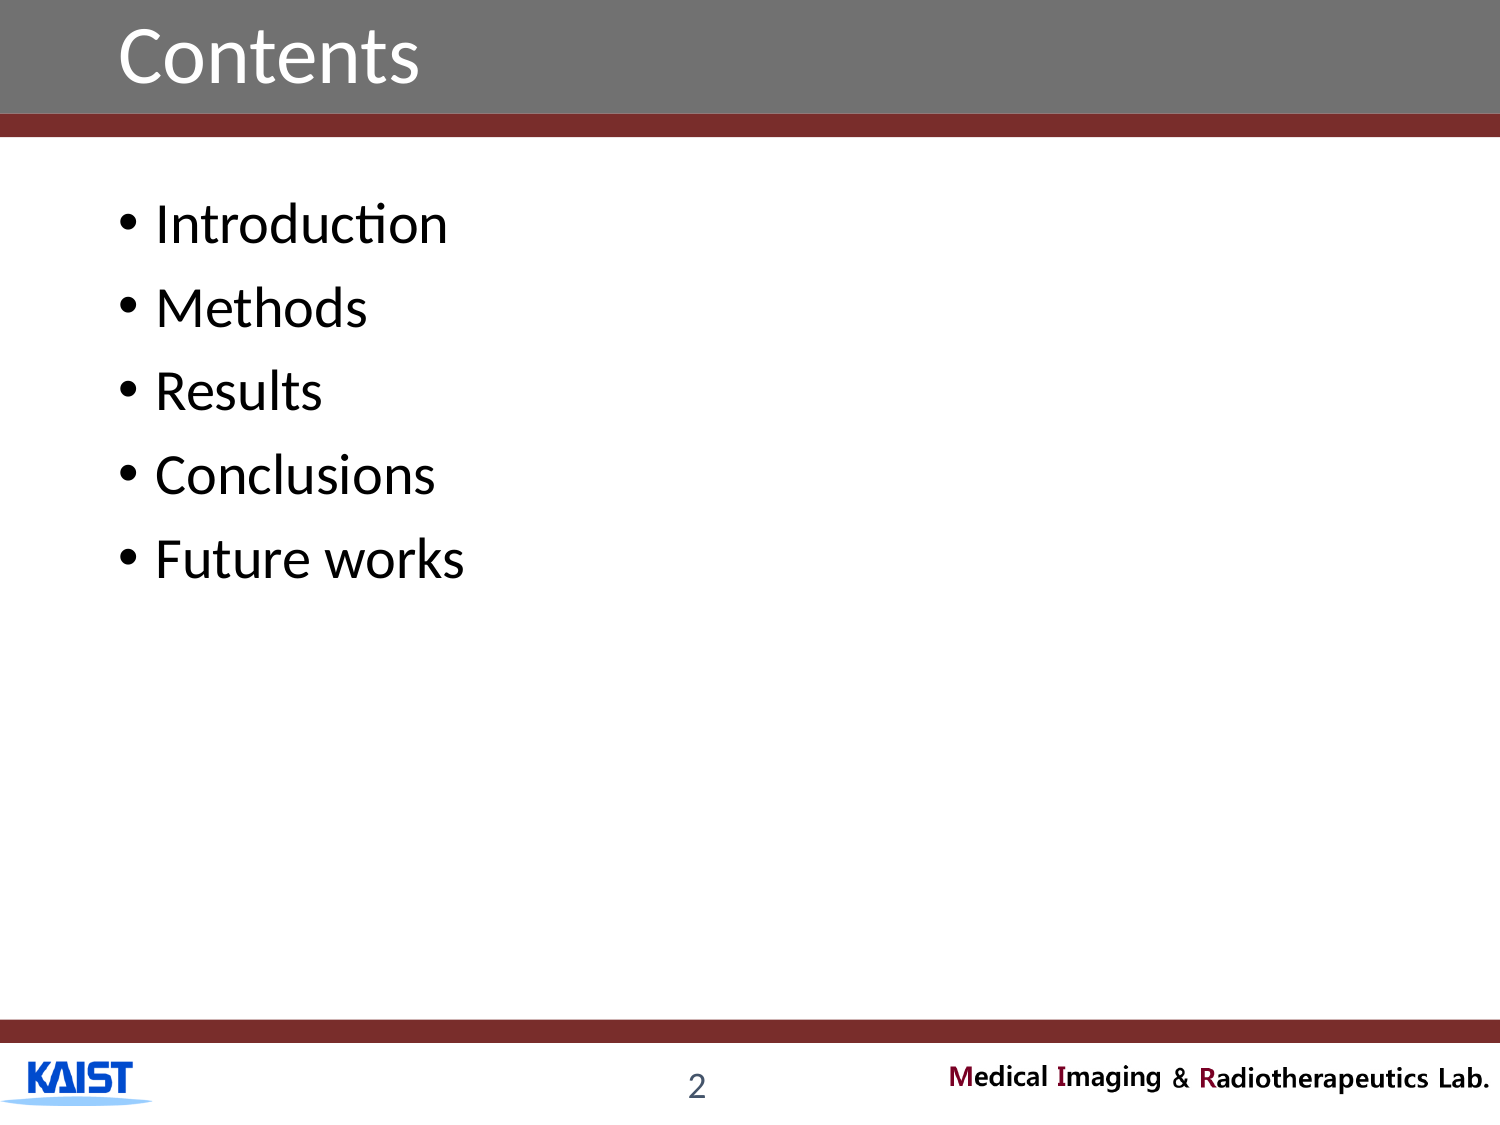

# Contents
Introduction
Methods
Results
Conclusions
Future works